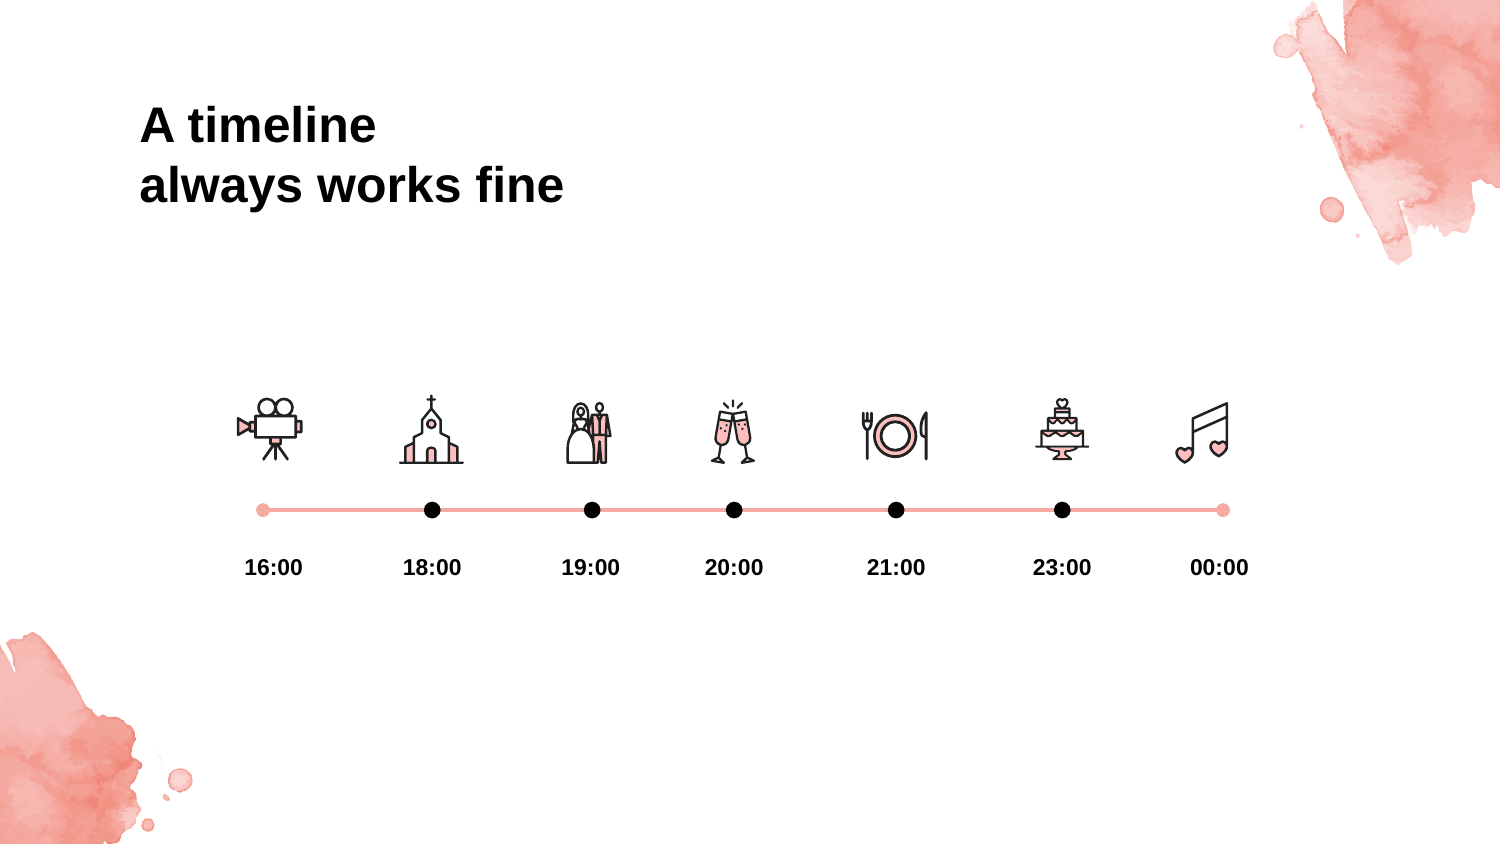

# A timeline
always works fine

16:00
18:00
19:00
20:00
21:00
23:00
00:00